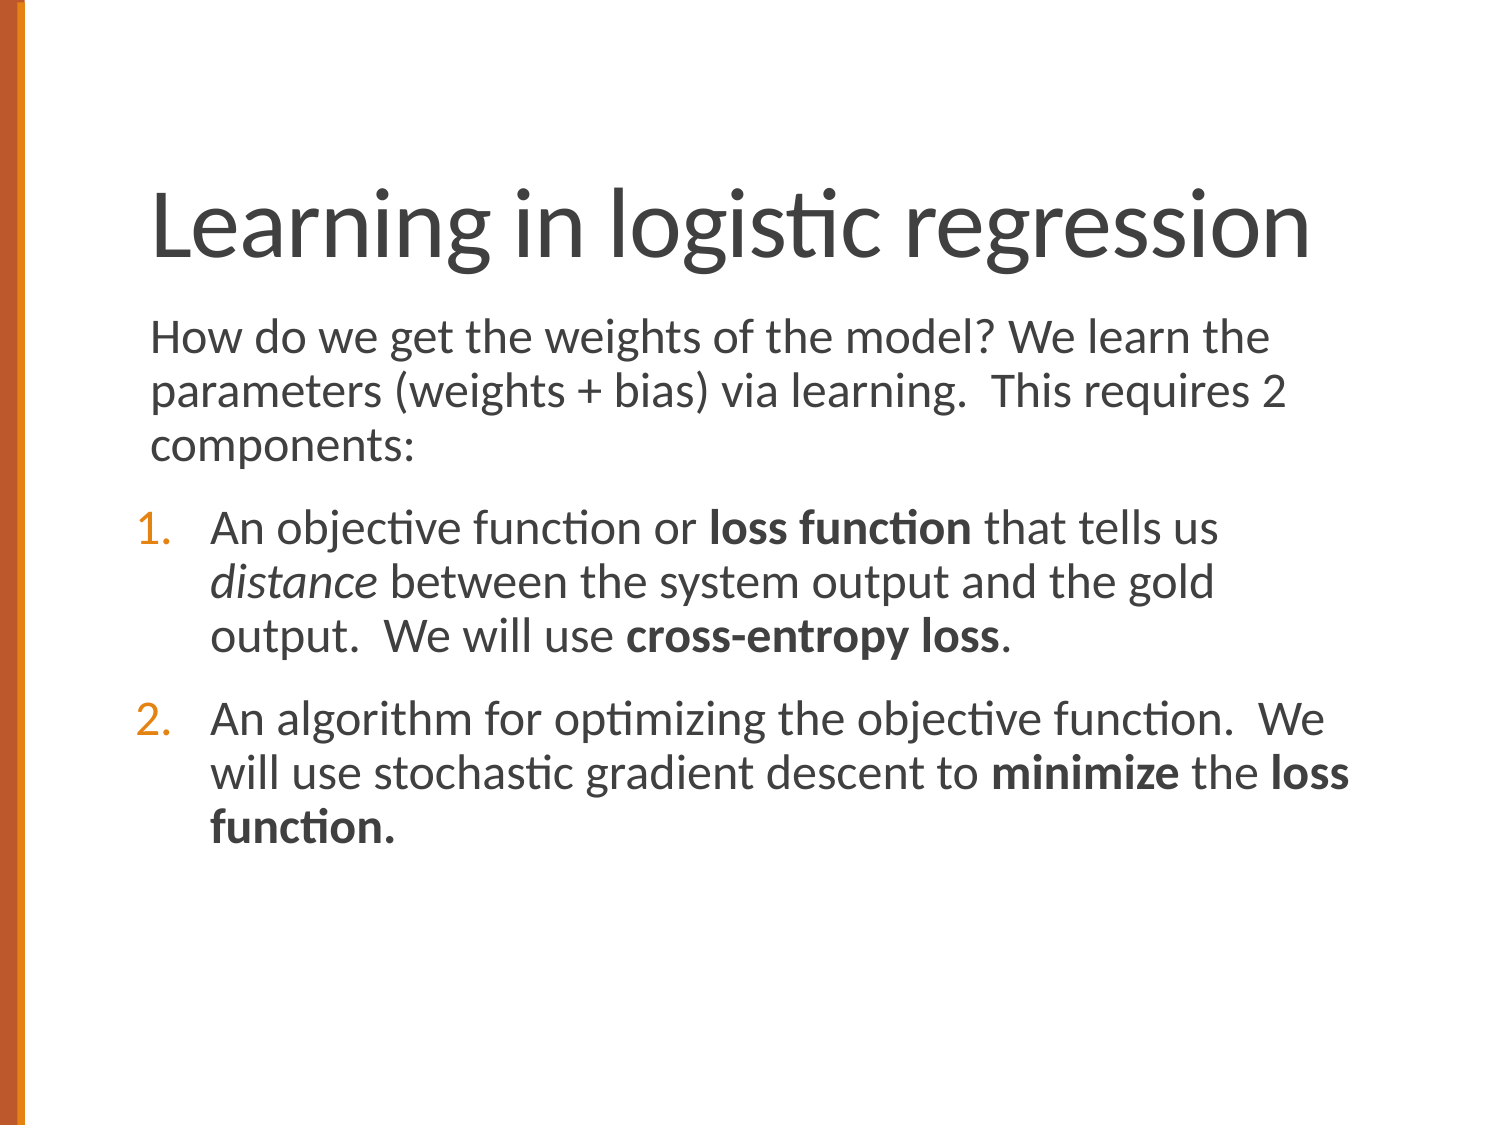

# Learning in logistic regression
How do we get the weights of the model? We learn the parameters (weights + bias) via learning.  This requires 2 components:
An objective function or loss function that tells us distance between the system output and the gold output.  We will use cross-entropy loss.
An algorithm for optimizing the objective function.  We will use stochastic gradient descent to minimize the loss function.